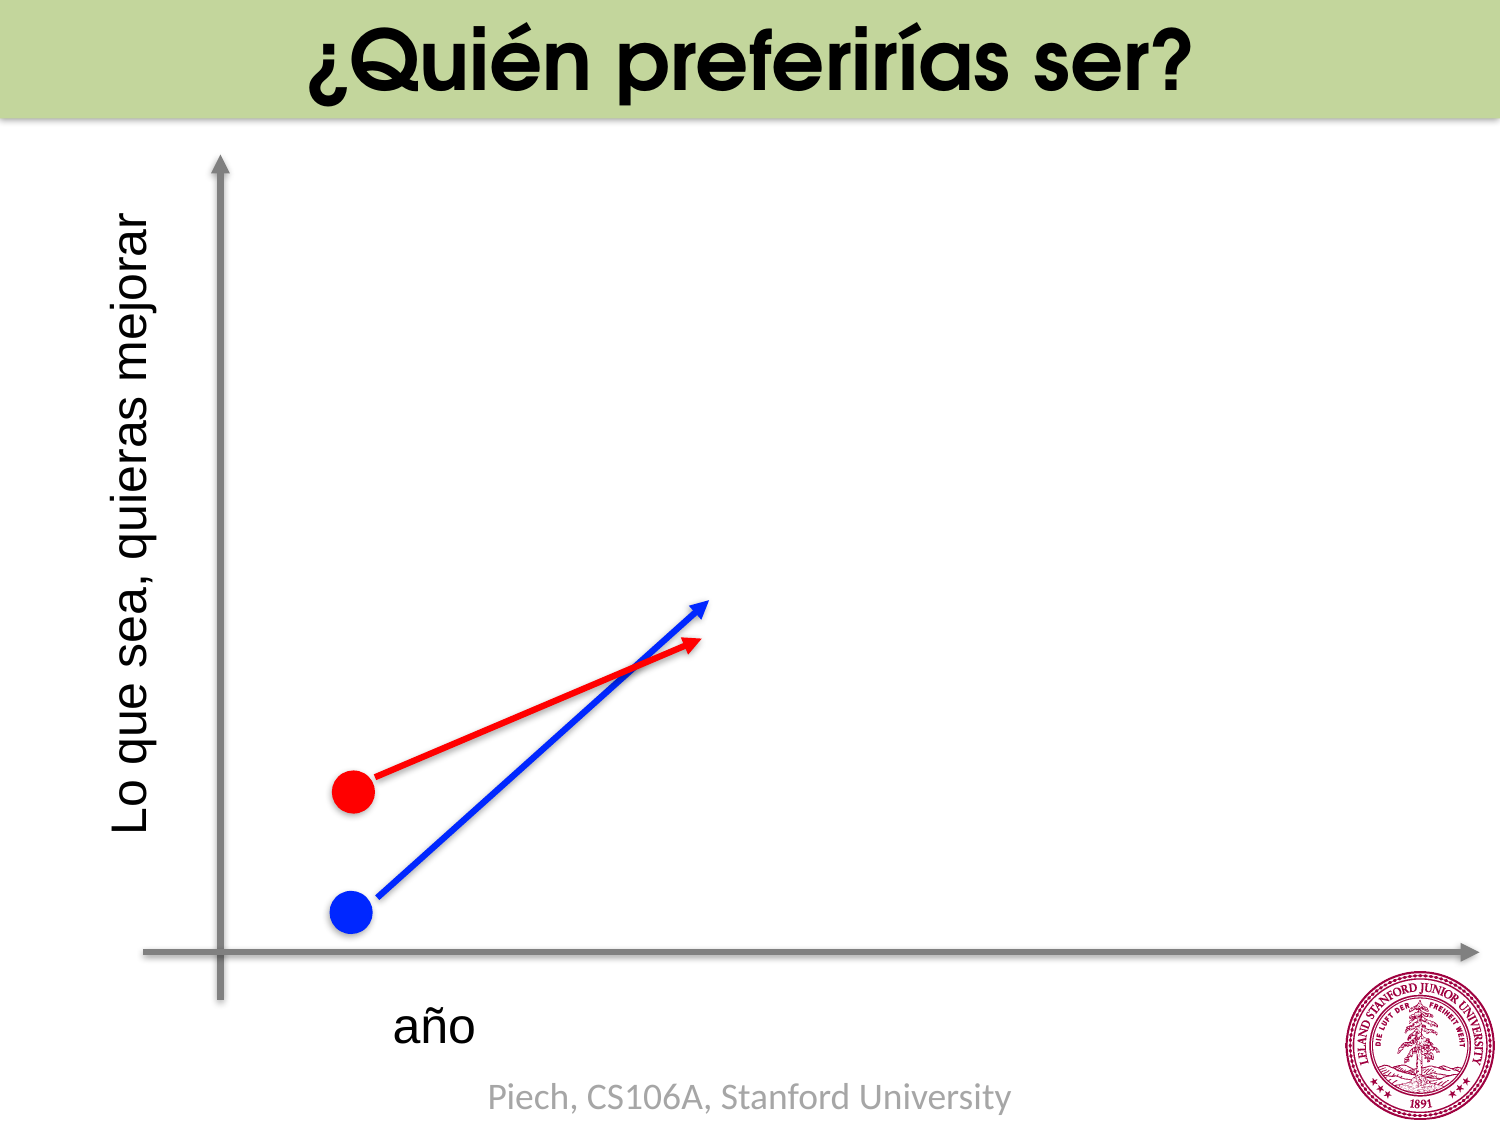

¿Quién preferirías ser?
Lo que sea, quieras mejorar

año